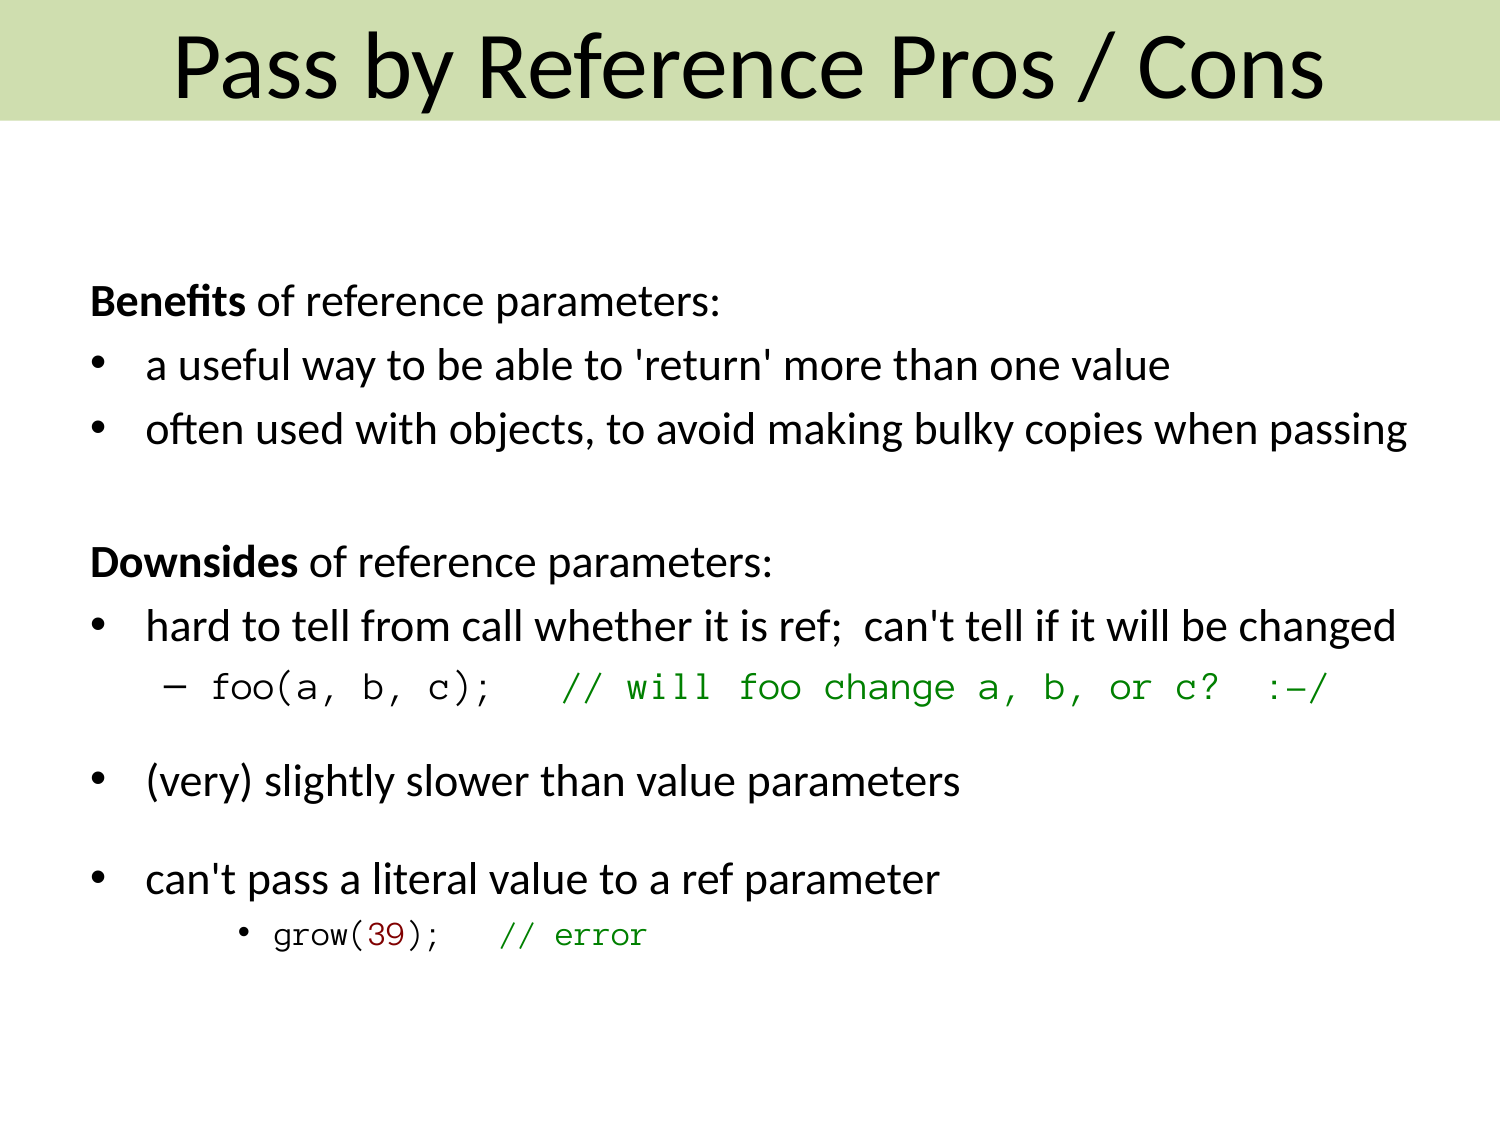

Pass by Reference Pros / Cons
Benefits of reference parameters:
a useful way to be able to 'return' more than one value
often used with objects, to avoid making bulky copies when passing

Downsides of reference parameters:
hard to tell from call whether it is ref;  can't tell if it will be changed
foo(a, b, c);   // will foo change a, b, or c?  :-/

(very) slightly slower than value parameters

can't pass a literal value to a ref parameter
grow(39);   // error